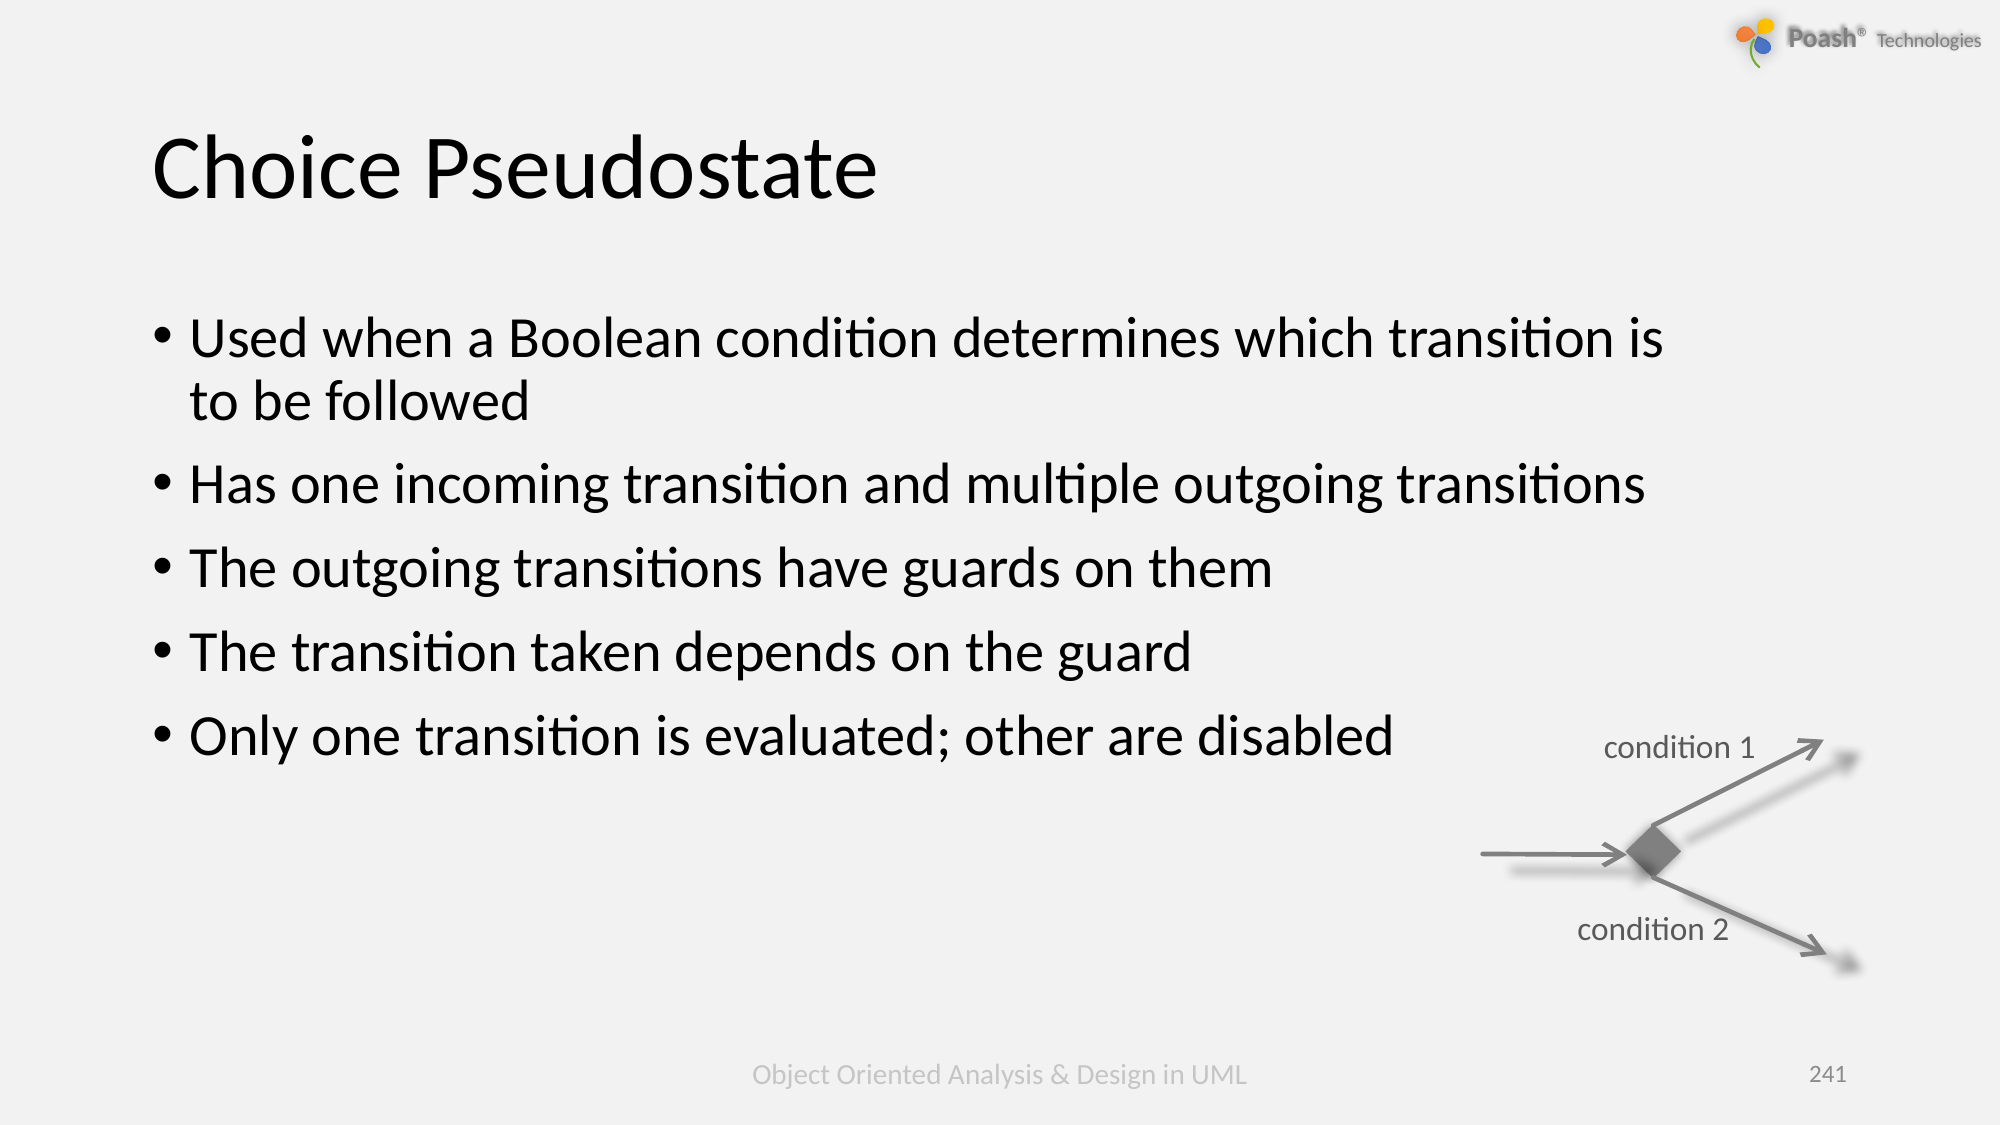

# Choice Pseudostate
Used when a Boolean condition determines which transition is to be followed
Has one incoming transition and multiple outgoing transitions
The outgoing transitions have guards on them
The transition taken depends on the guard
Only one transition is evaluated; other are disabled
condition 1

condition 2
Object Oriented Analysis & Design in UML
241